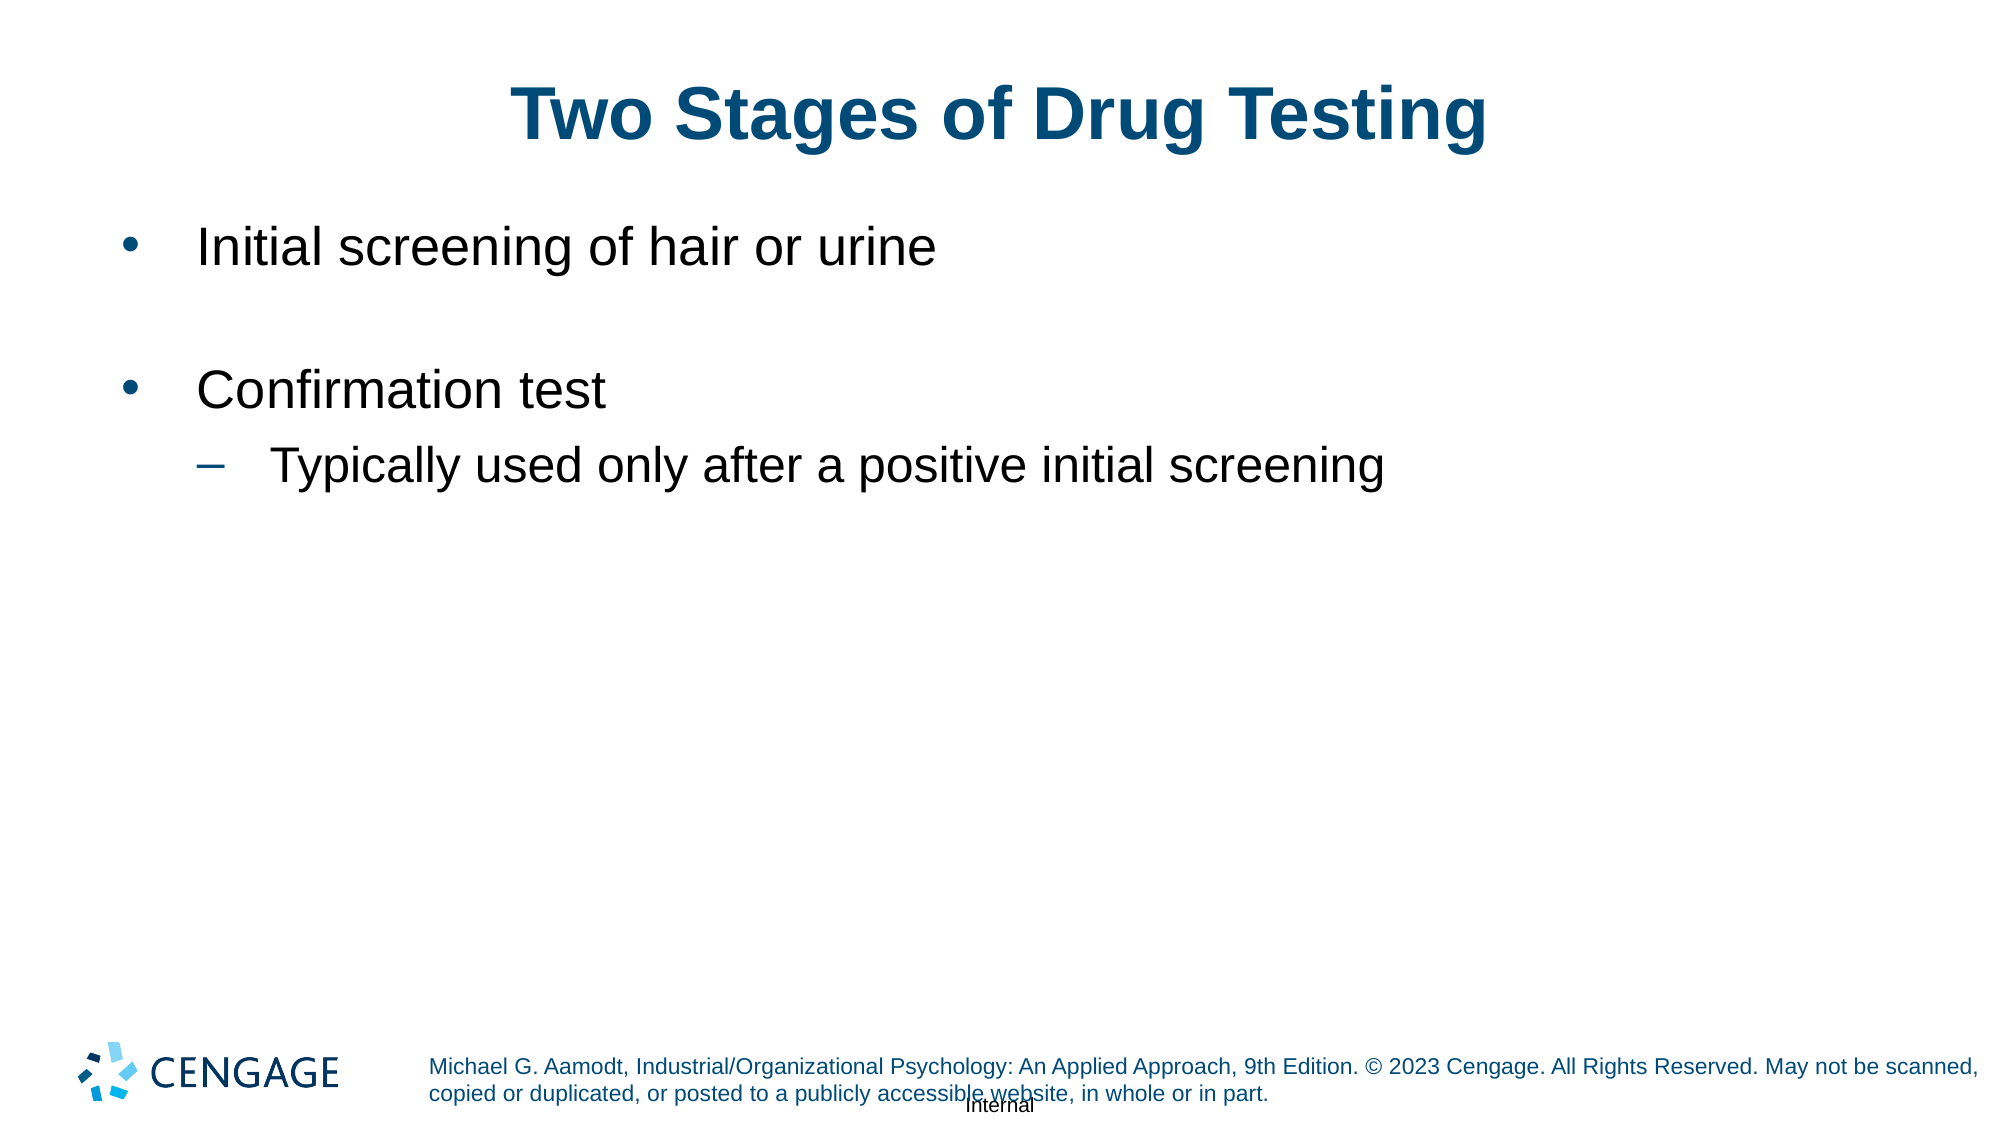

# Two Stages of Drug Testing
Initial screening of hair or urine
Confirmation test
Typically used only after a positive initial screening